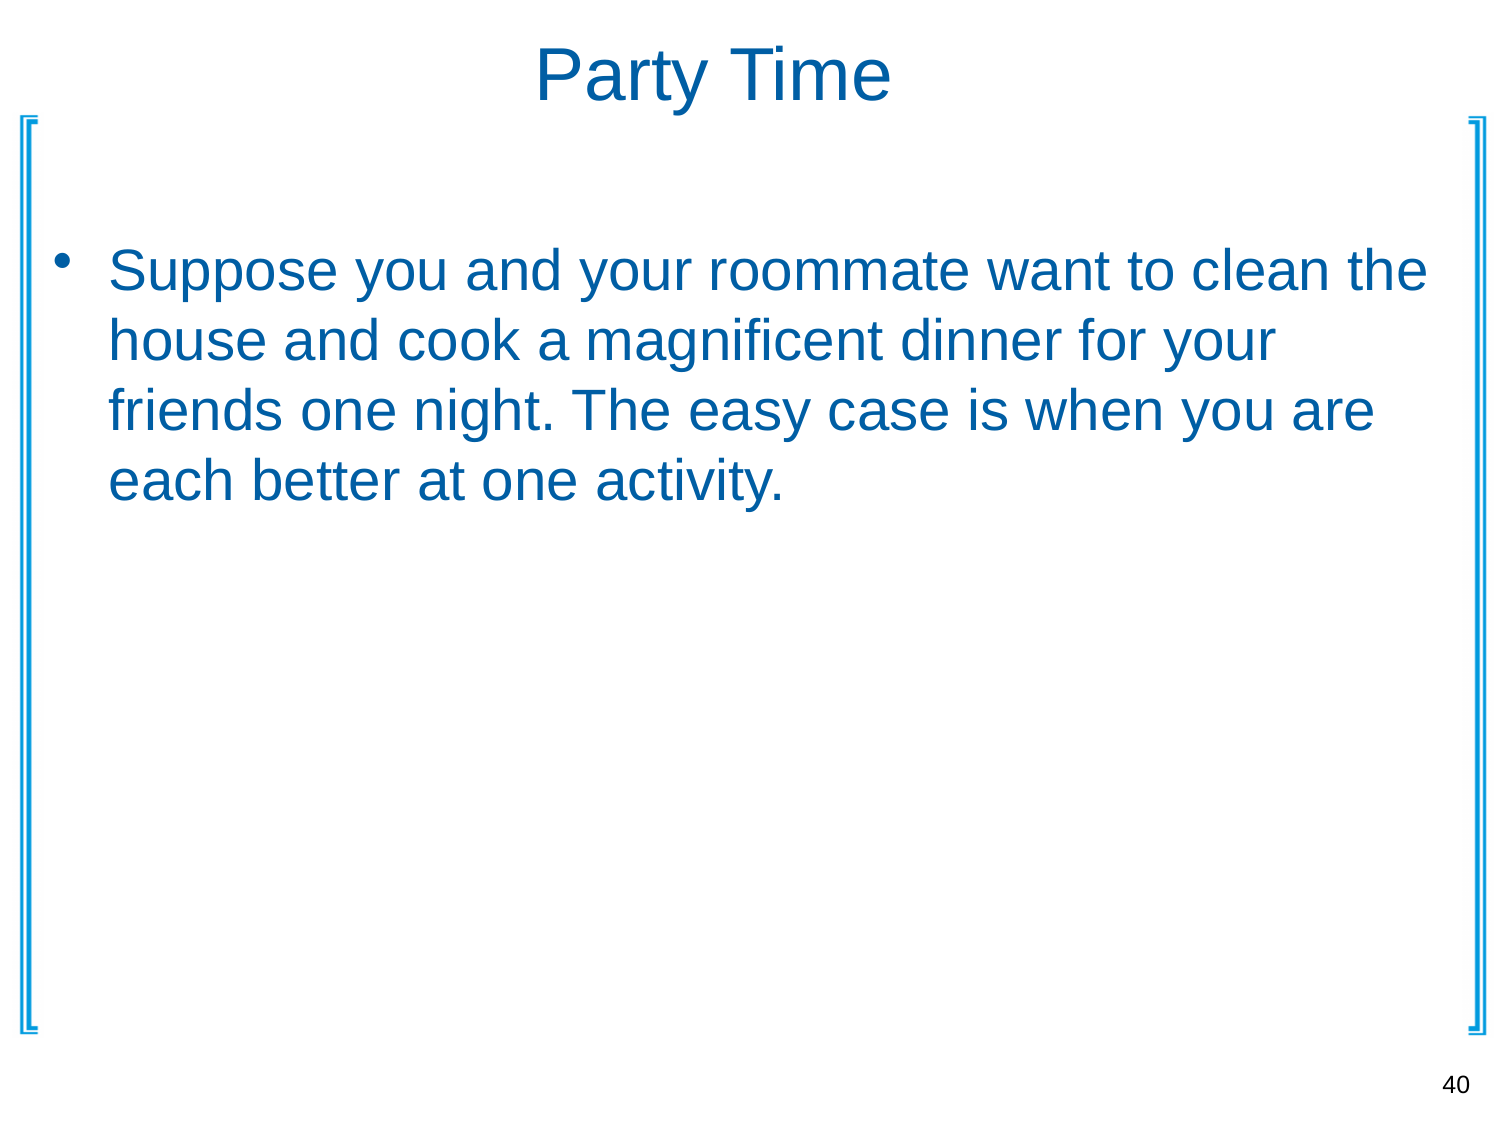

# Party Time
Suppose you and your roommate want to clean the house and cook a magnificent dinner for your friends one night. The easy case is when you are each better at one activity.

40